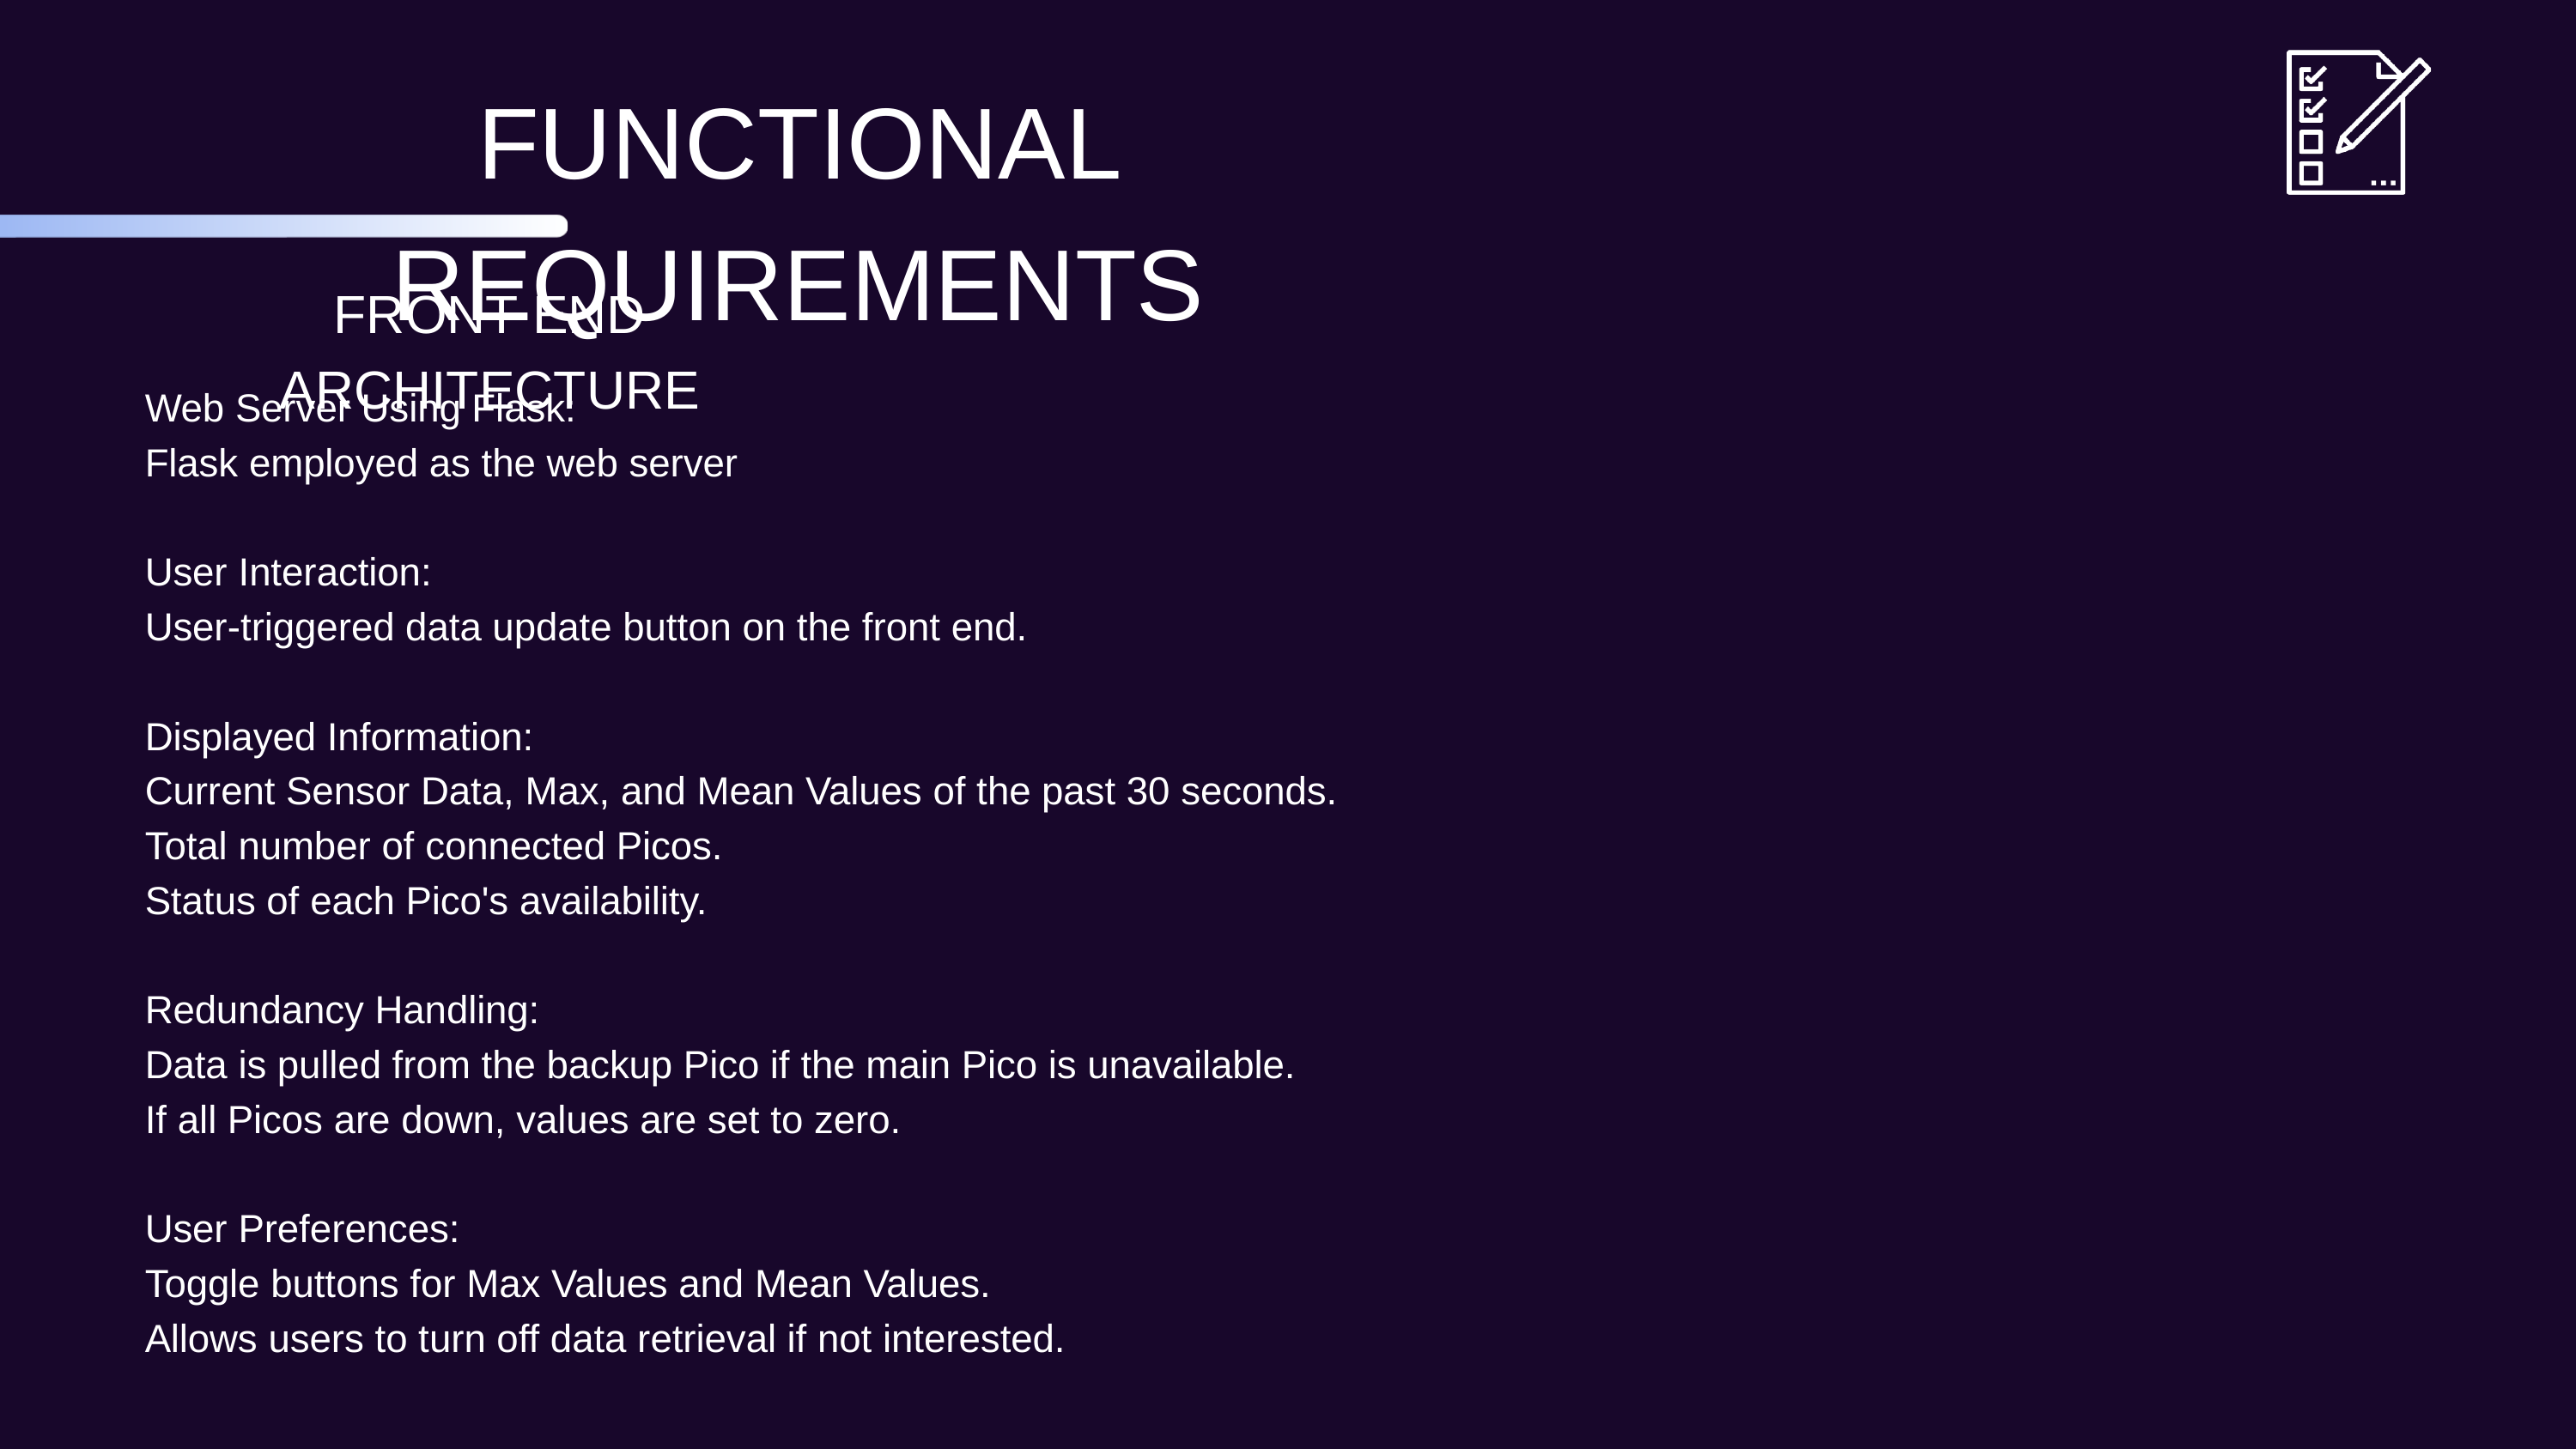

FUNCTIONAL REQUIREMENTS

FRONT END ARCHITECTURE
Web Server Using Flask:
Flask employed as the web server

User Interaction:
User-triggered data update button on the front end.

Displayed Information:
Current Sensor Data, Max, and Mean Values of the past 30 seconds.
Total number of connected Picos.
Status of each Pico's availability.

Redundancy Handling:
Data is pulled from the backup Pico if the main Pico is unavailable.
If all Picos are down, values are set to zero.

User Preferences:
Toggle buttons for Max Values and Mean Values.
Allows users to turn off data retrieval if not interested.